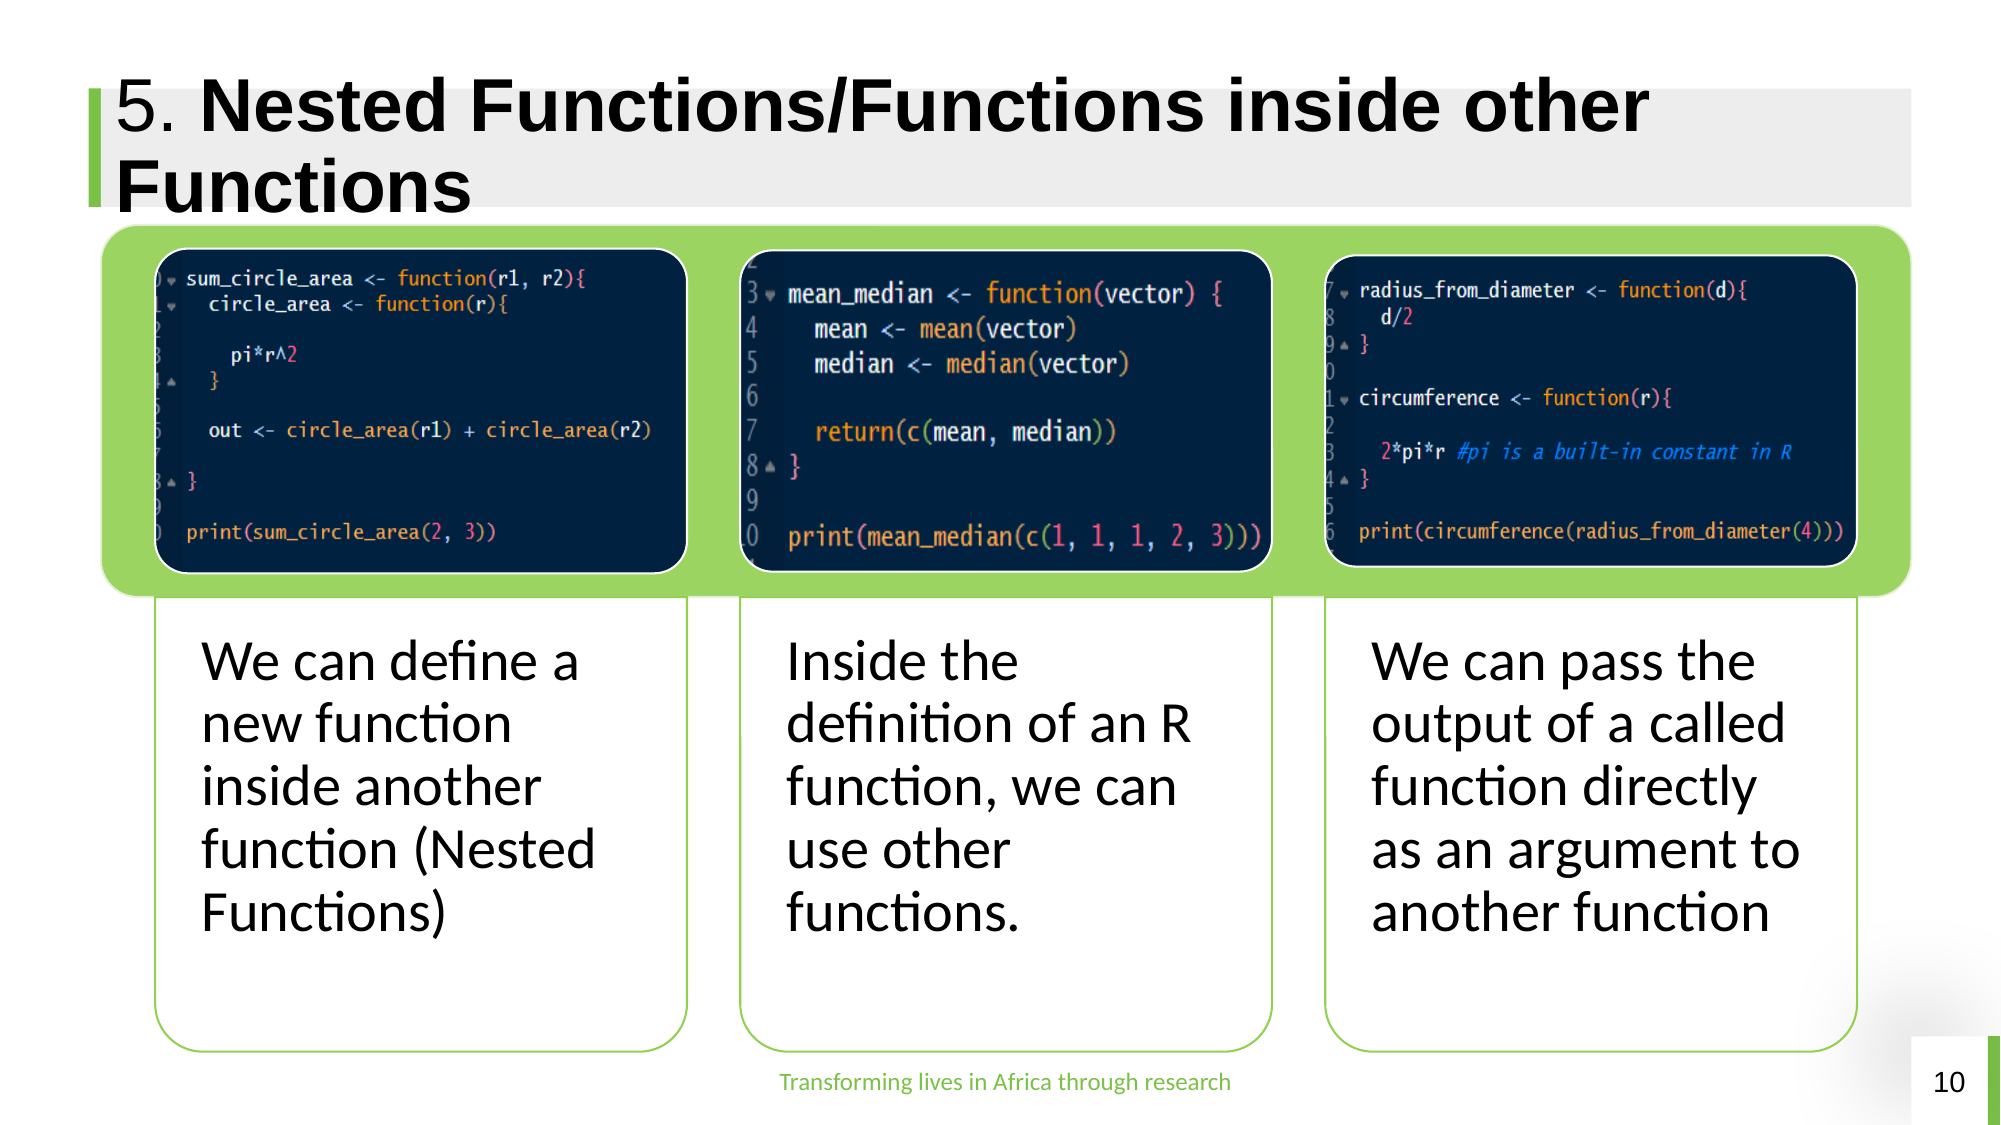

# 5. Nested Functions/Functions inside other Functions
We can define a new function inside another function (Nested Functions)
Inside the definition of an R function, we can use other functions.
We can pass the output of a called function directly as an argument to another function
10
Transforming lives in Africa through research